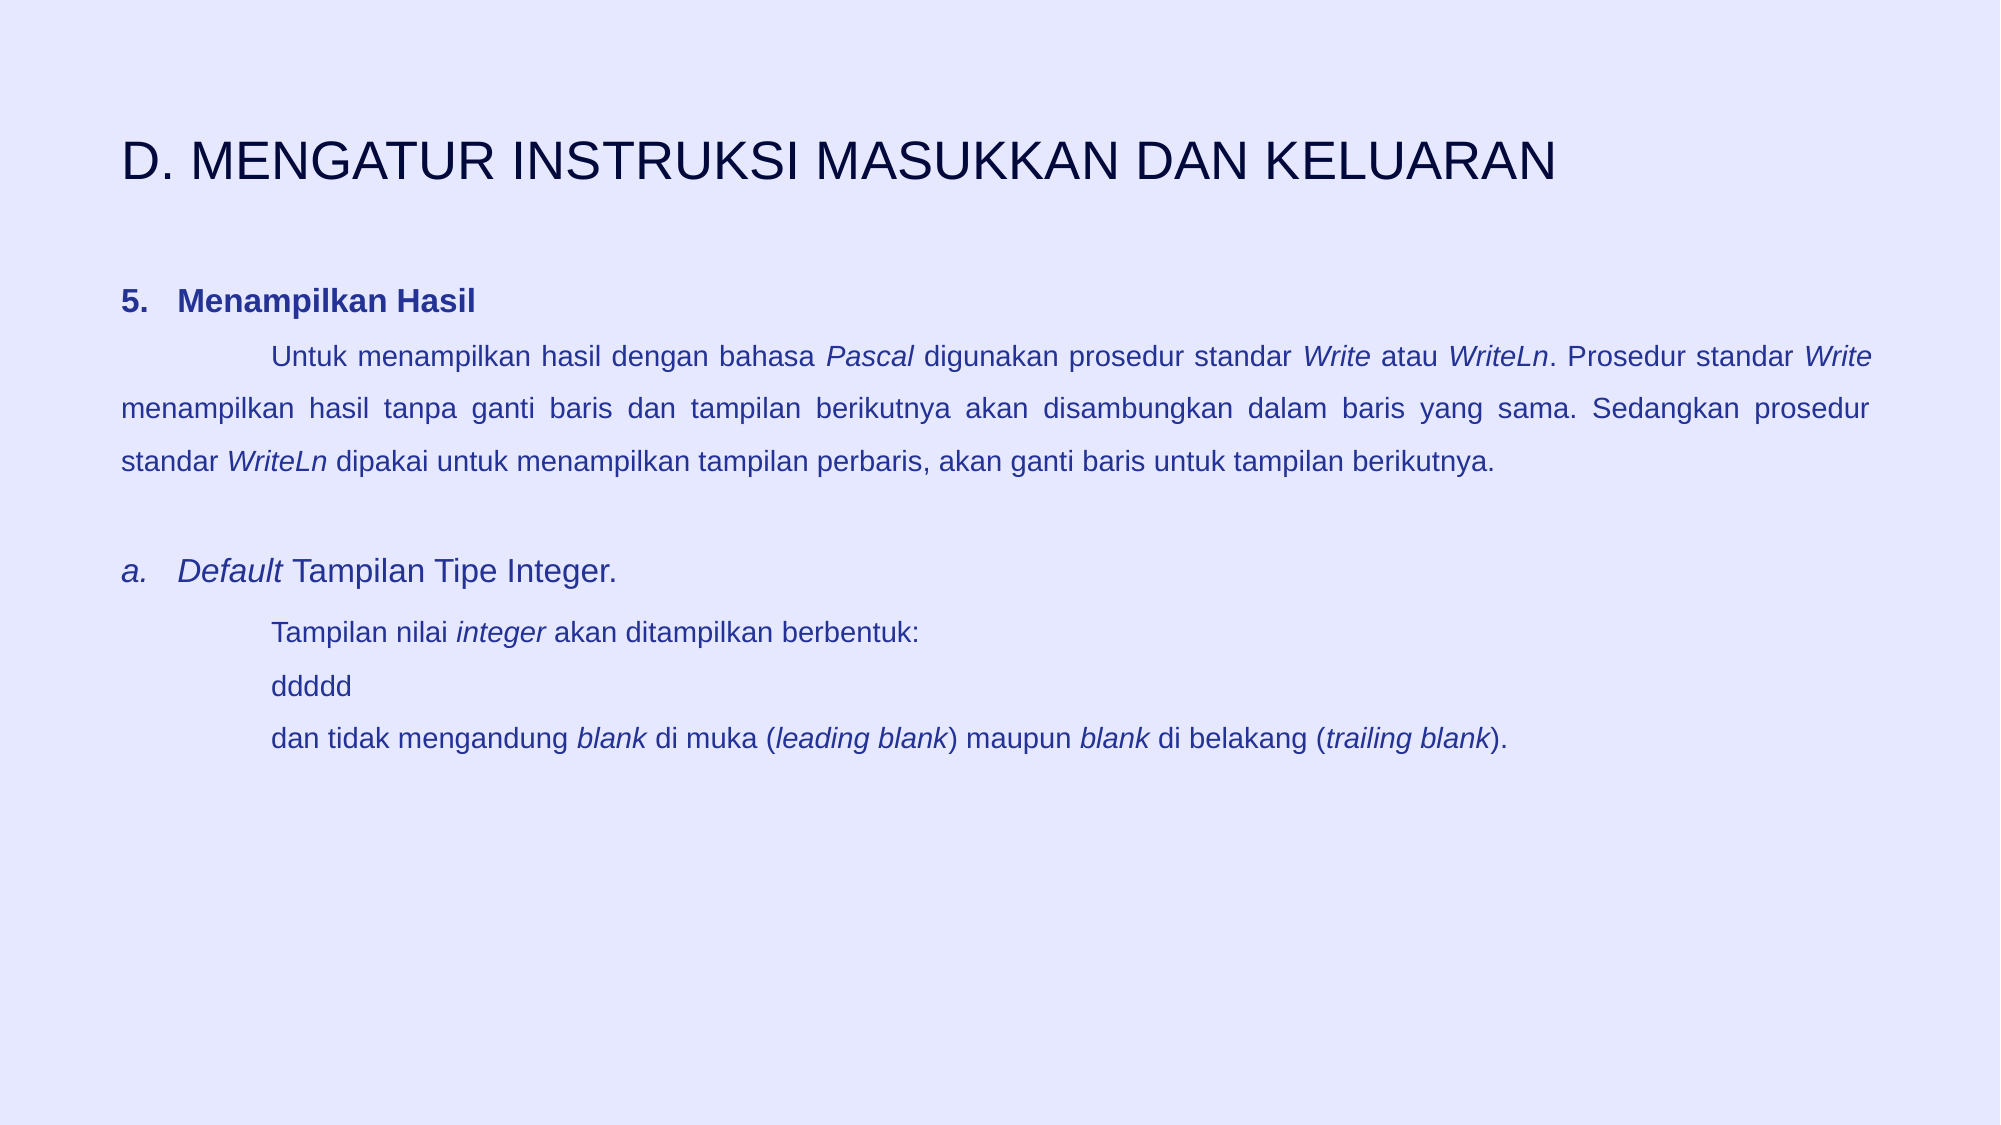

# D. MENGATUR INSTRUKSI MASUKKAN DAN KELUARAN
Menampilkan Hasil
	Untuk menampilkan hasil dengan bahasa Pascal digunakan prosedur standar Write atau WriteLn. Prosedur standar Write menampilkan hasil tanpa ganti baris dan tampilan berikutnya akan disambungkan dalam baris yang sama. Sedangkan prosedur standar WriteLn dipakai untuk menampilkan tampilan perbaris, akan ganti baris untuk tampilan berikutnya.

Default Tampilan Tipe Integer.
	Tampilan nilai integer akan ditampilkan berbentuk:
	ddddd
	dan tidak mengandung blank di muka (leading blank) maupun blank di belakang (trailing blank).